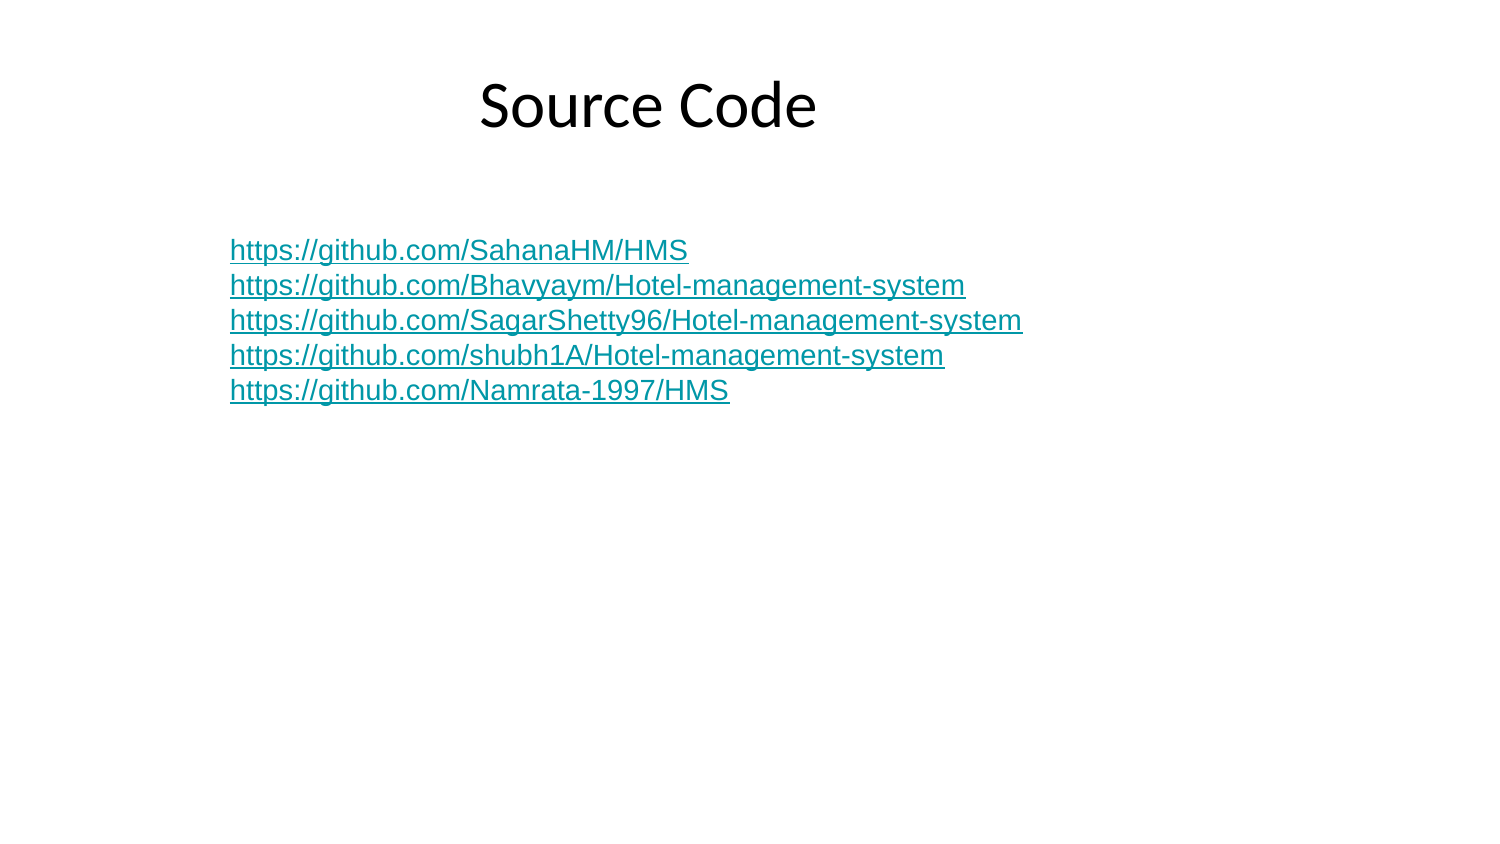

Source Code
https://github.com/SahanaHM/HMS
https://github.com/Bhavyaym/Hotel-management-system
https://github.com/SagarShetty96/Hotel-management-system
https://github.com/shubh1A/Hotel-management-system
https://github.com/Namrata-1997/HMS